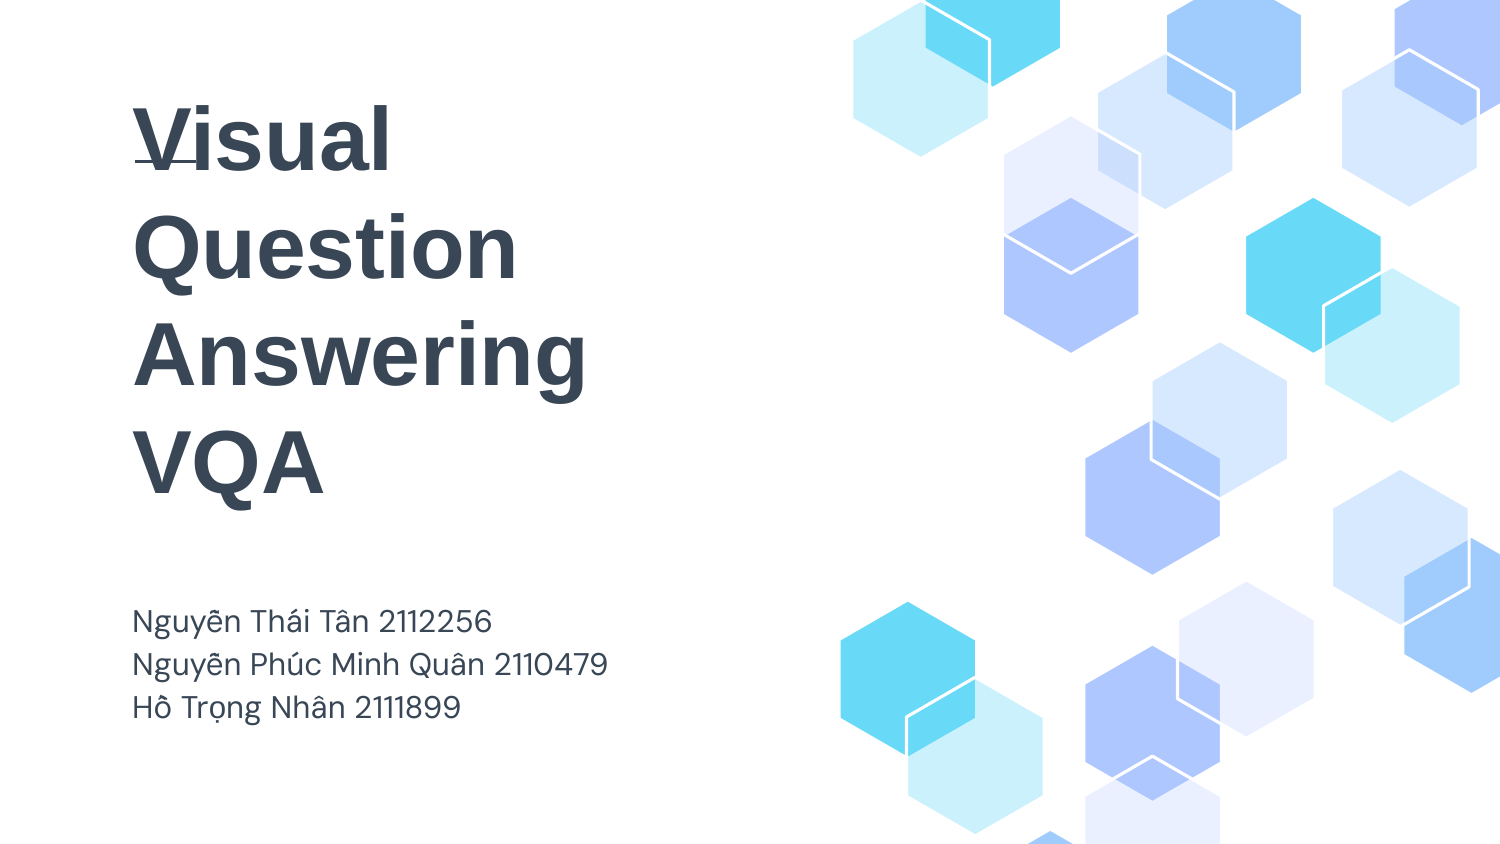

# Visual Question Answering
VQA
Nguyễn Thái Tân 2112256
Nguyễn Phúc Minh Quân 2110479
Hồ Trọng Nhân 2111899